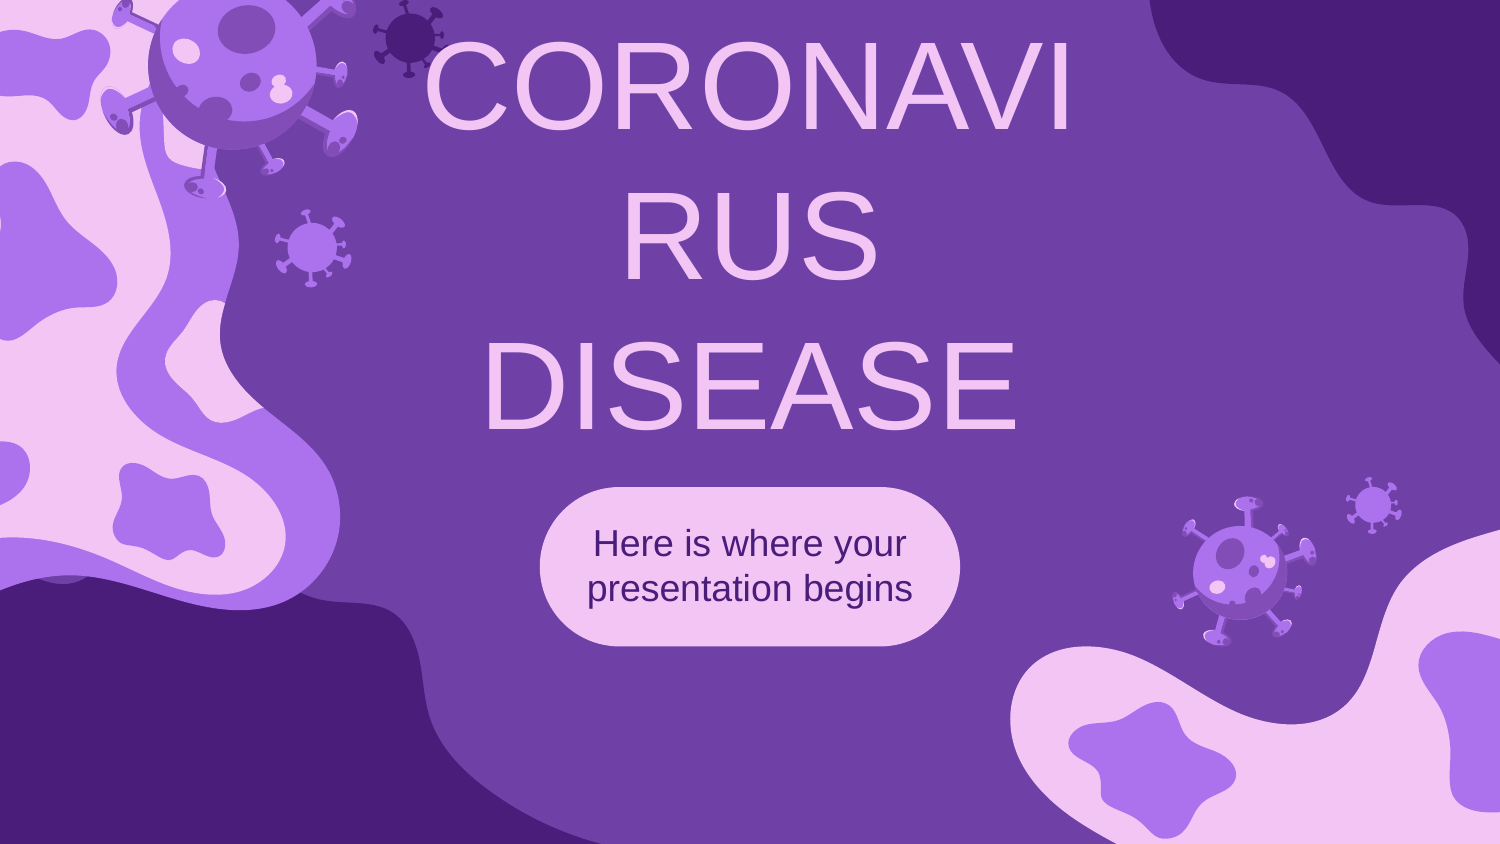

# CORONAVIRUS DISEASE

Here is where your presentation begins